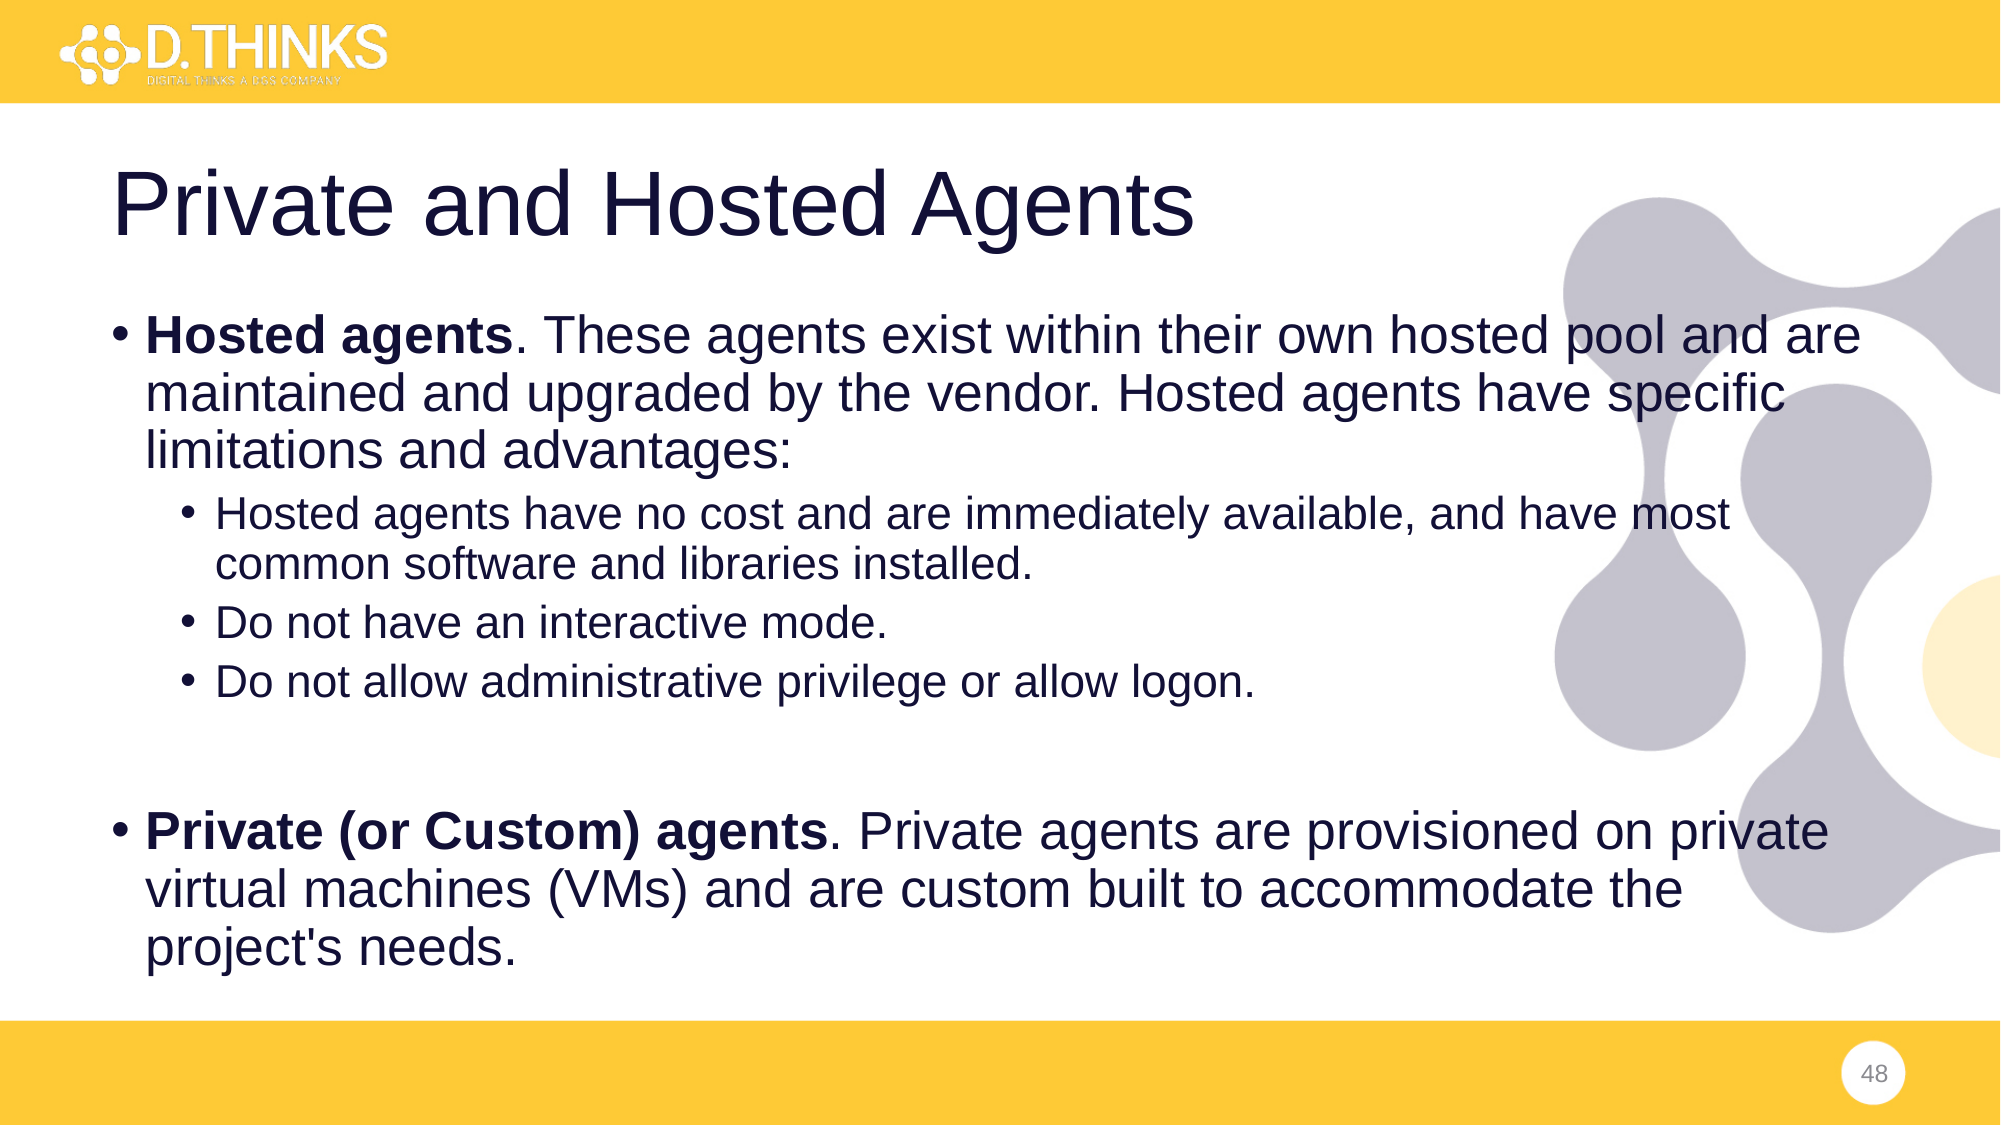

# Private and Hosted Agents
Hosted agents. These agents exist within their own hosted pool and are maintained and upgraded by the vendor. Hosted agents have specific limitations and advantages:
Hosted agents have no cost and are immediately available, and have most common software and libraries installed.
Do not have an interactive mode.
Do not allow administrative privilege or allow logon.

Private (or Custom) agents. Private agents are provisioned on private virtual machines (VMs) and are custom built to accommodate the project's needs.

48